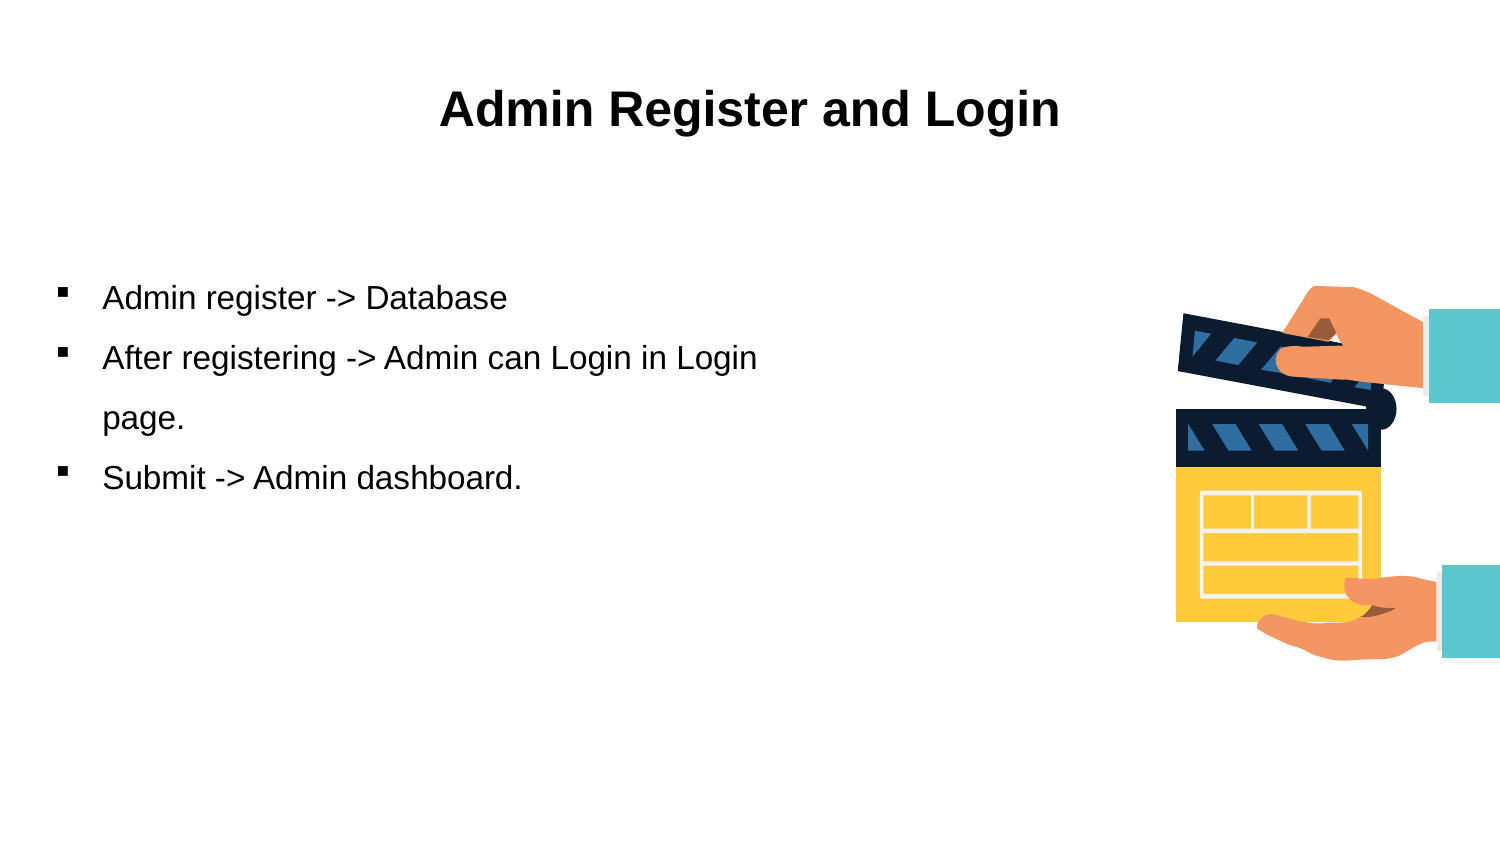

# Admin Register and Login
Admin register -> Database
After registering -> Admin can Login in Login page.
Submit -> Admin dashboard.